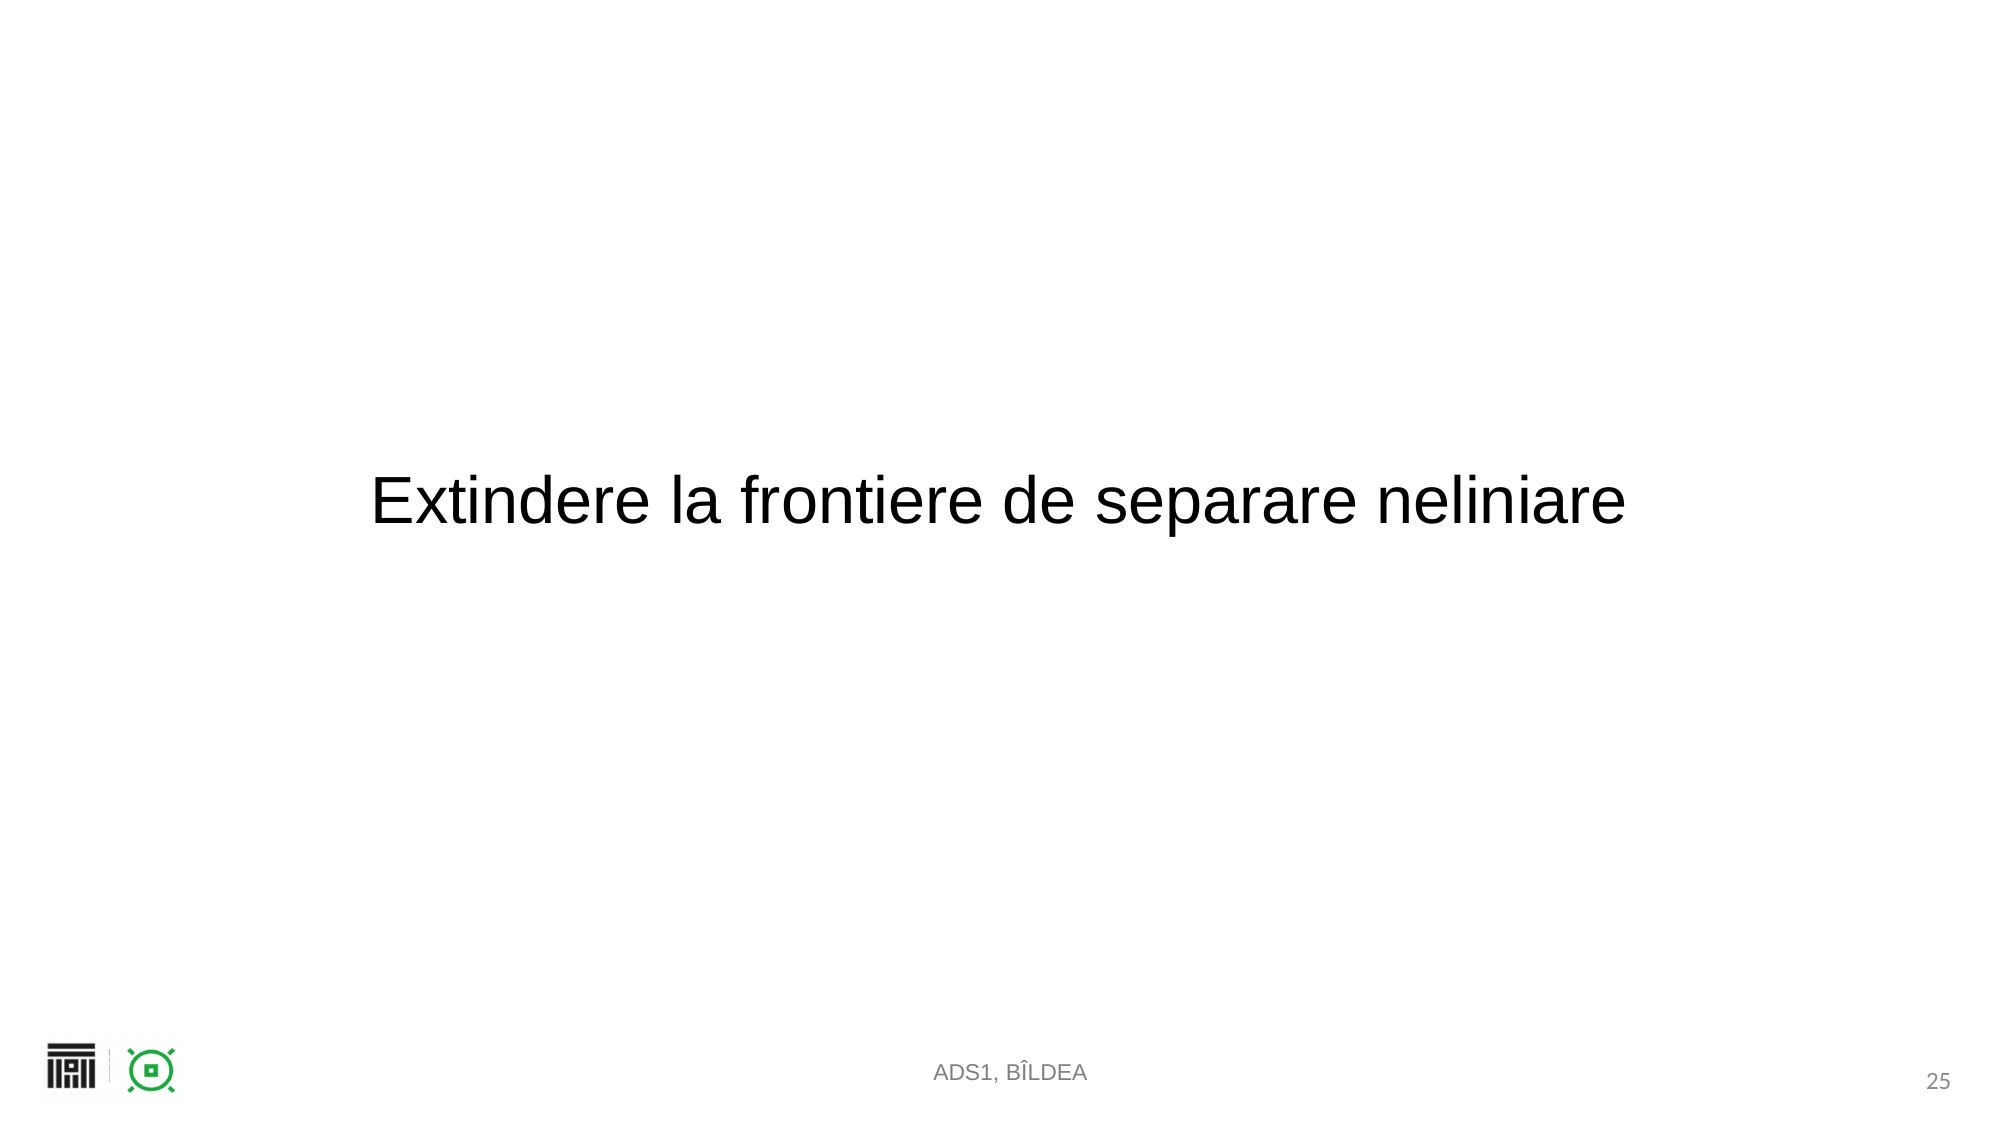

# Extindere la frontiere de separare neliniare
25